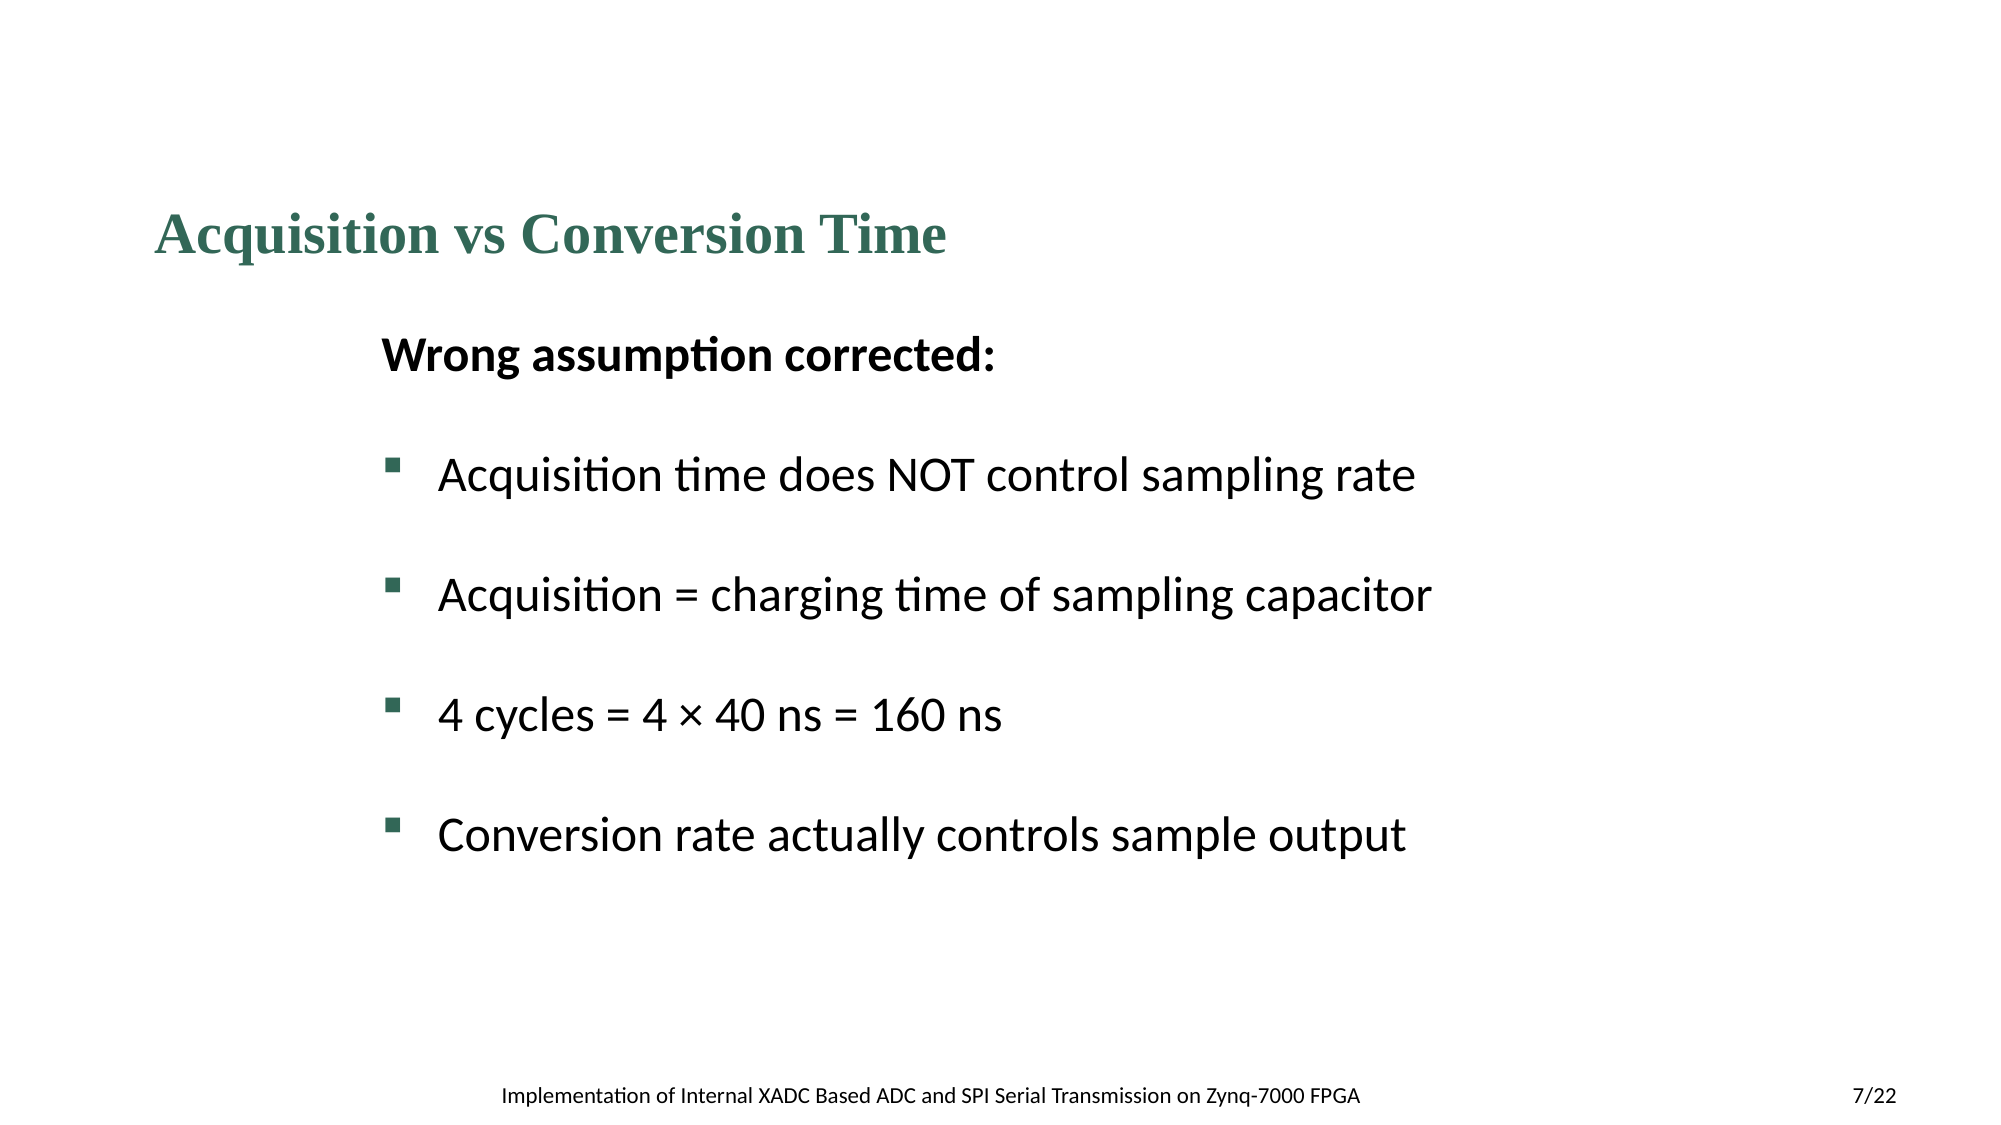

Acquisition vs Conversion Time
Wrong assumption corrected:

Acquisition time does NOT control sampling rate

Acquisition = charging time of sampling capacitor

4 cycles = 4 × 40 ns = 160 ns

Conversion rate actually controls sample output
 Implementation of Internal XADC Based ADC and SPI Serial Transmission on Zynq-7000 FPGA
7/22